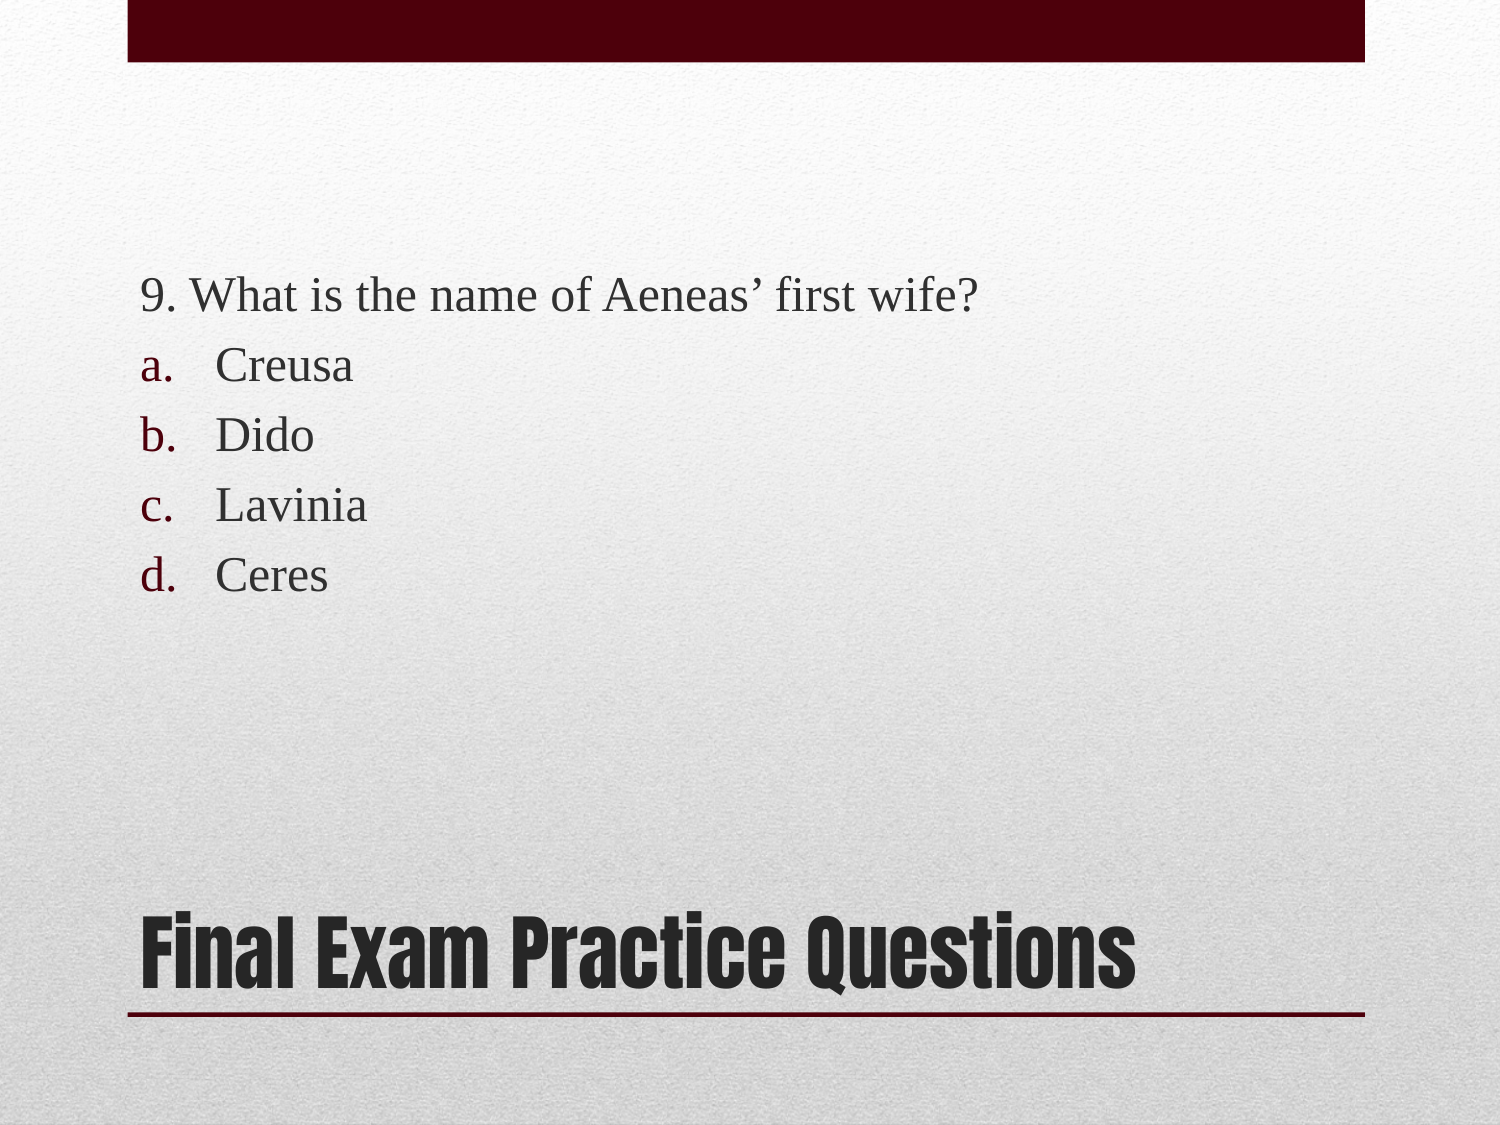

9. What is the name of Aeneas’ first wife?
Creusa
Dido
Lavinia
Ceres
# Final Exam Practice Questions